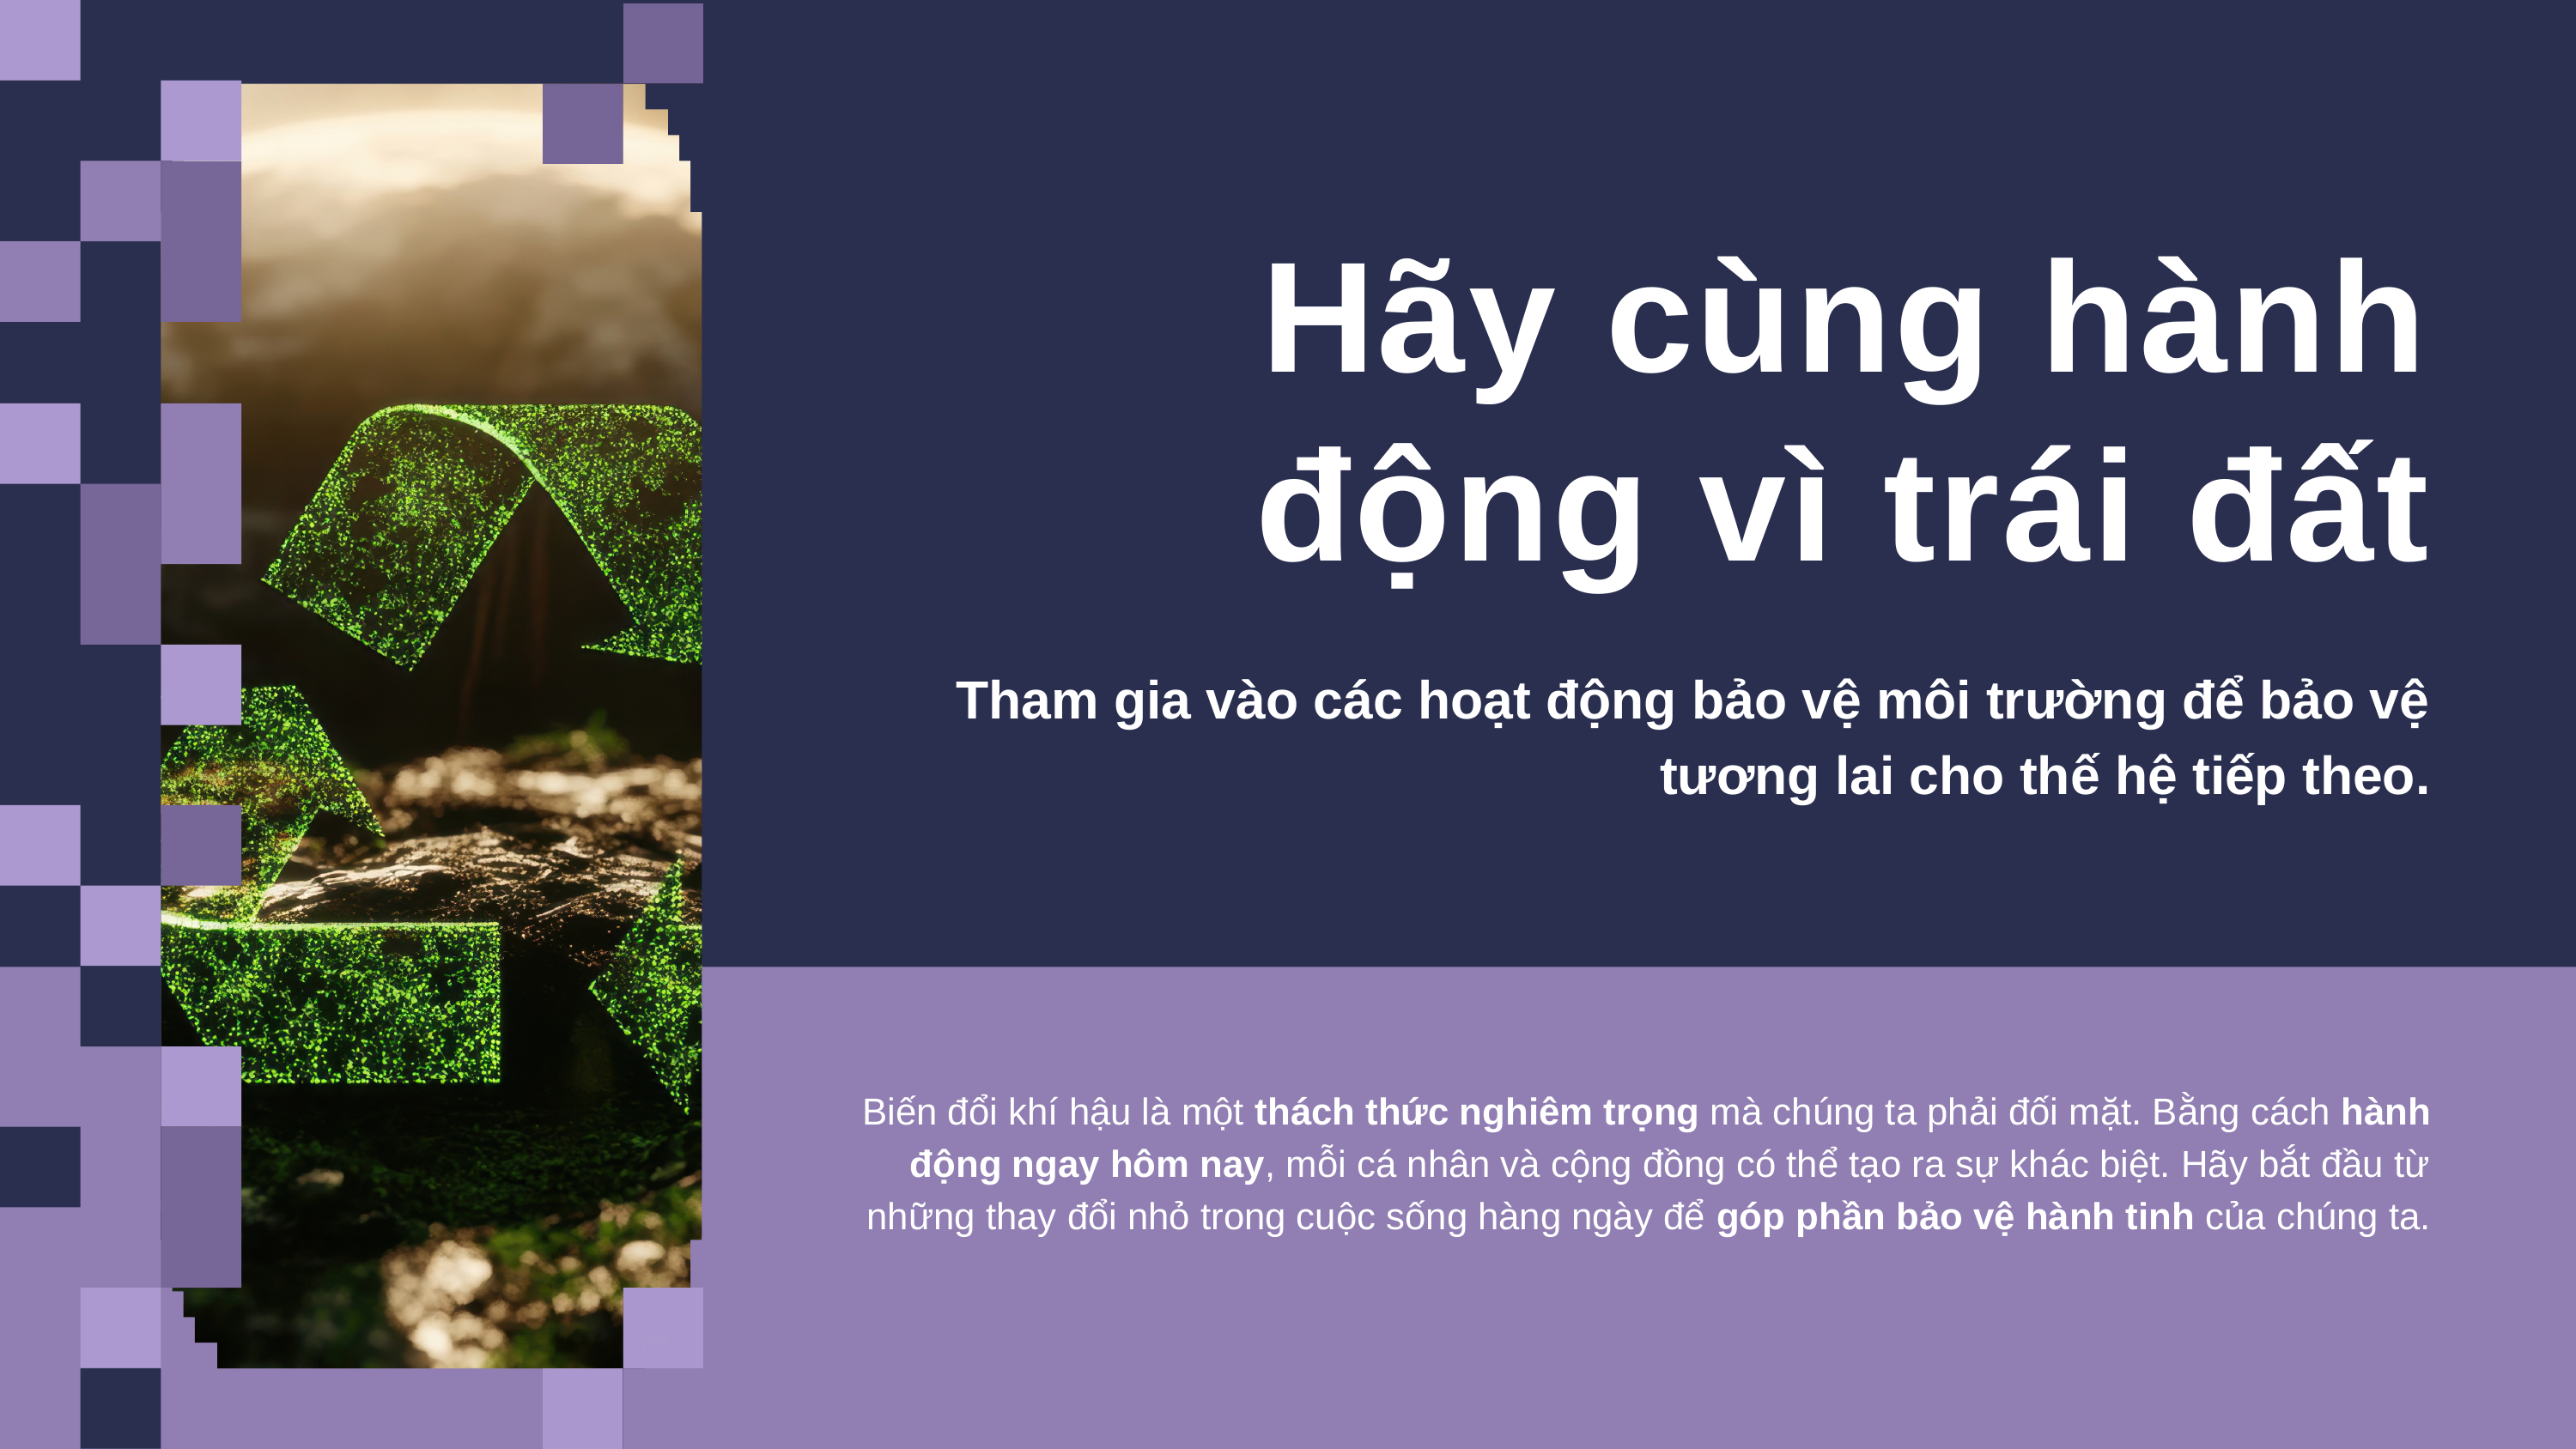

Hãy cùng hành động vì trái đất
Tham gia vào các hoạt động bảo vệ môi trường để bảo vệ tương lai cho thế hệ tiếp theo.
Biến đổi khí hậu là một thách thức nghiêm trọng mà chúng ta phải đối mặt. Bằng cách hành động ngay hôm nay, mỗi cá nhân và cộng đồng có thể tạo ra sự khác biệt. Hãy bắt đầu từ những thay đổi nhỏ trong cuộc sống hàng ngày để góp phần bảo vệ hành tinh của chúng ta.